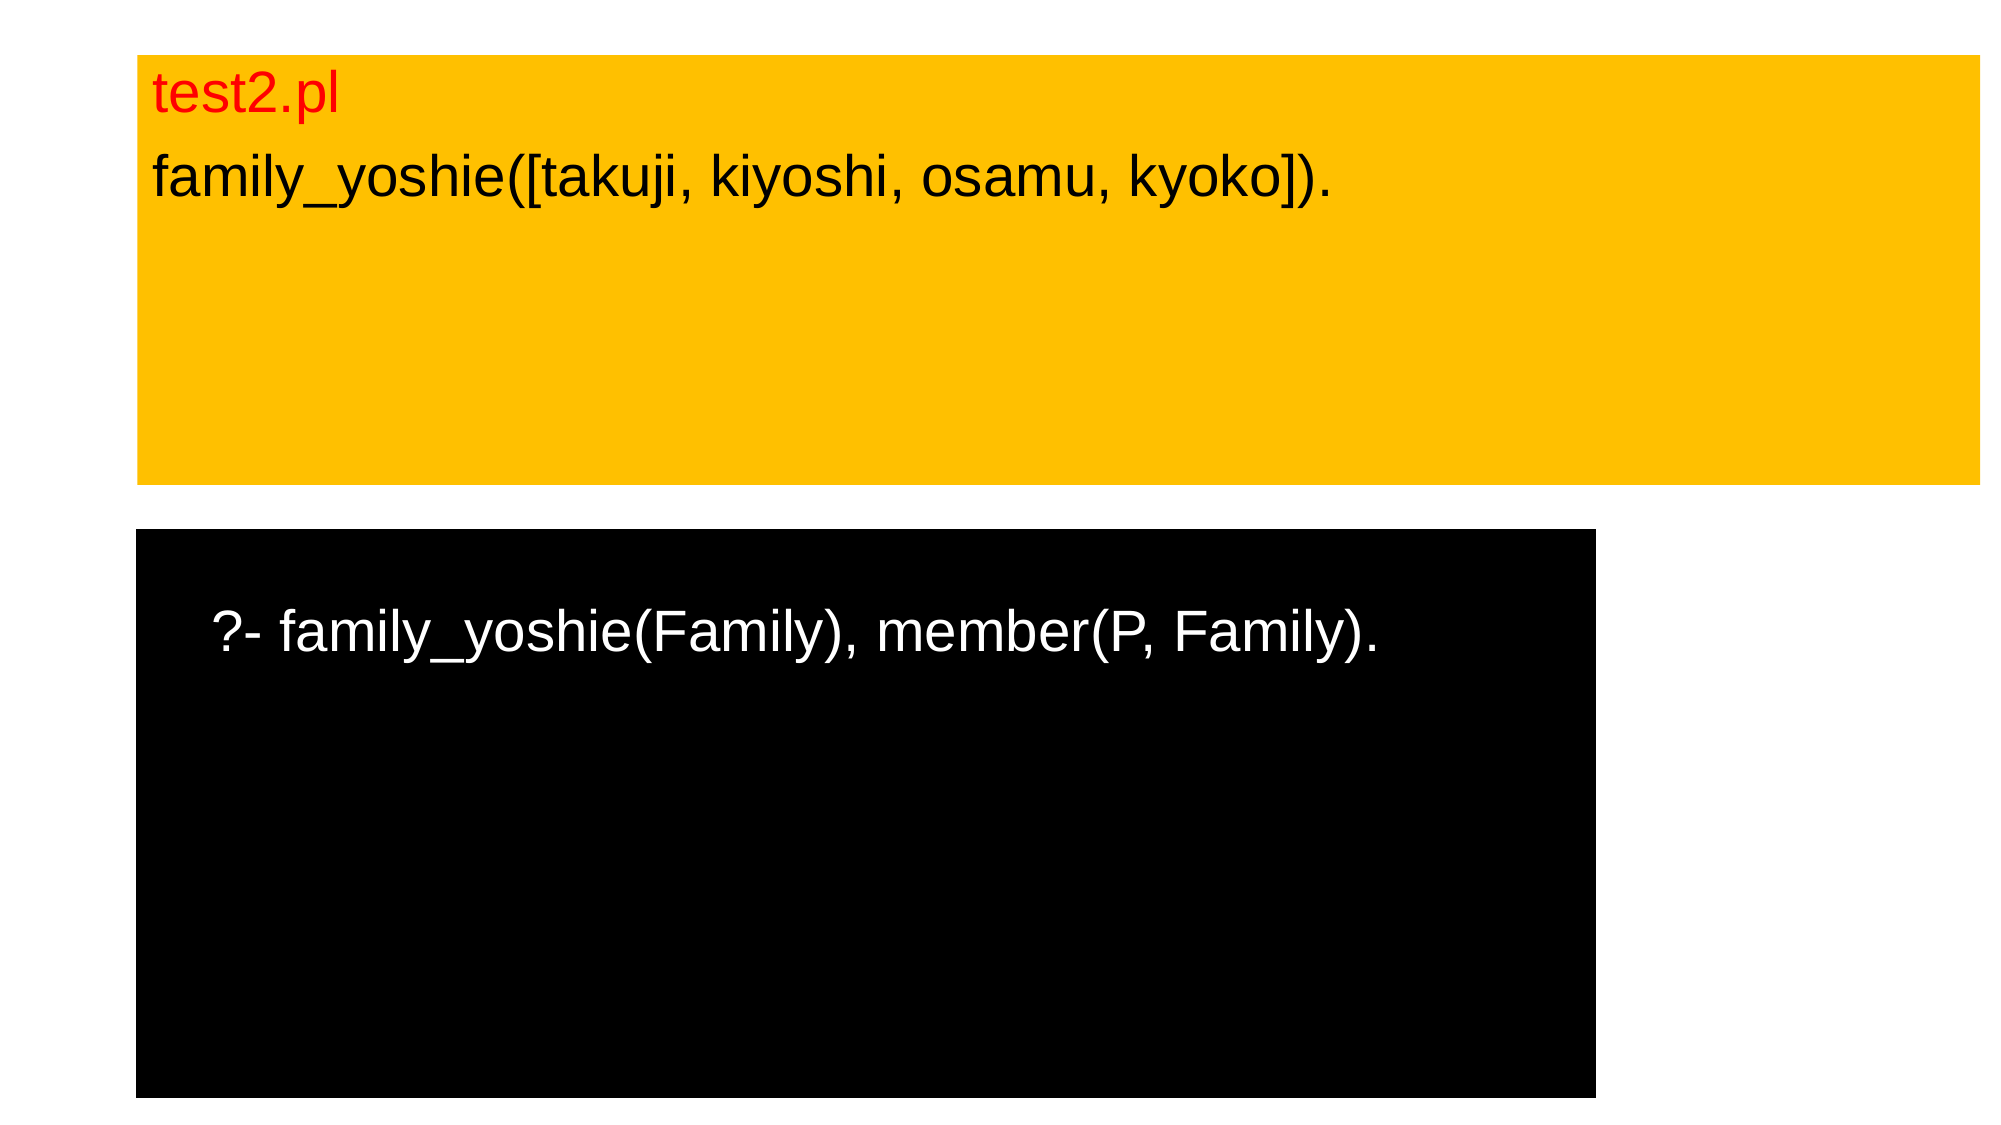

test2.pl
family_yoshie([takuji, kiyoshi, osamu, kyoko]).

?- family_yoshie(Family), member(P, Family).